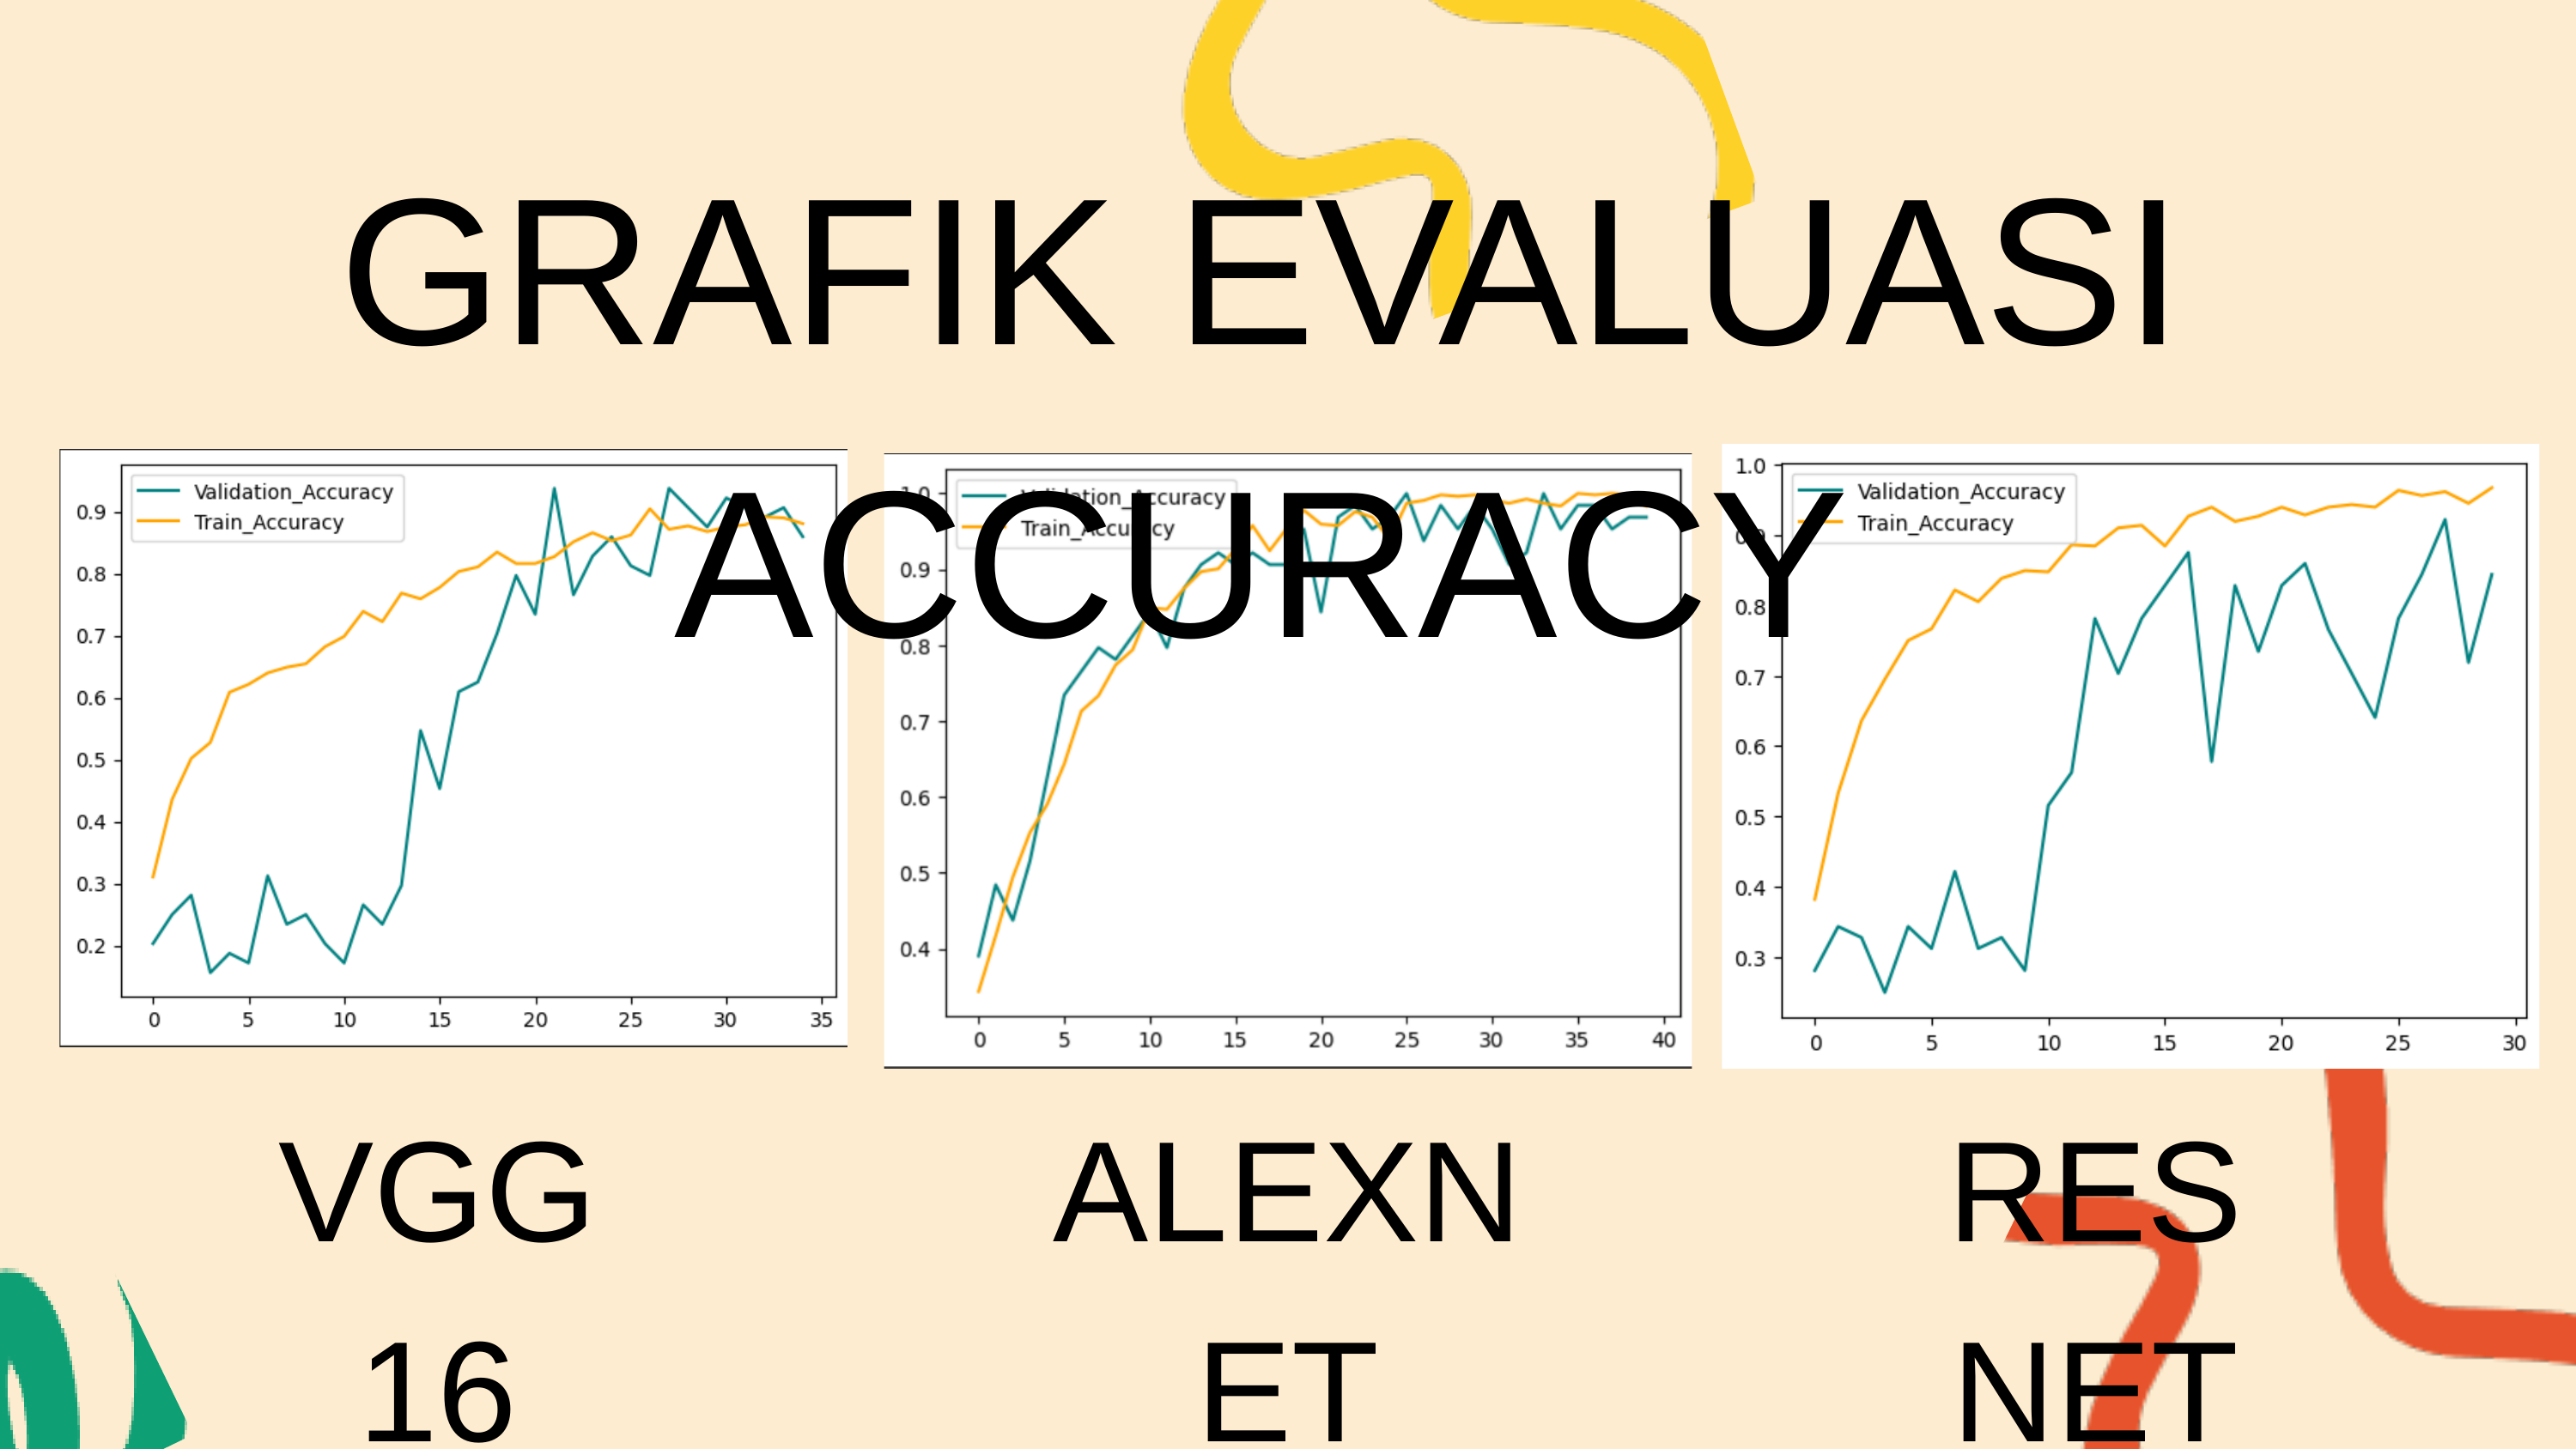

GRAFIK EVALUASI ACCURACY

VGG 16
ALEXNET
RESNET